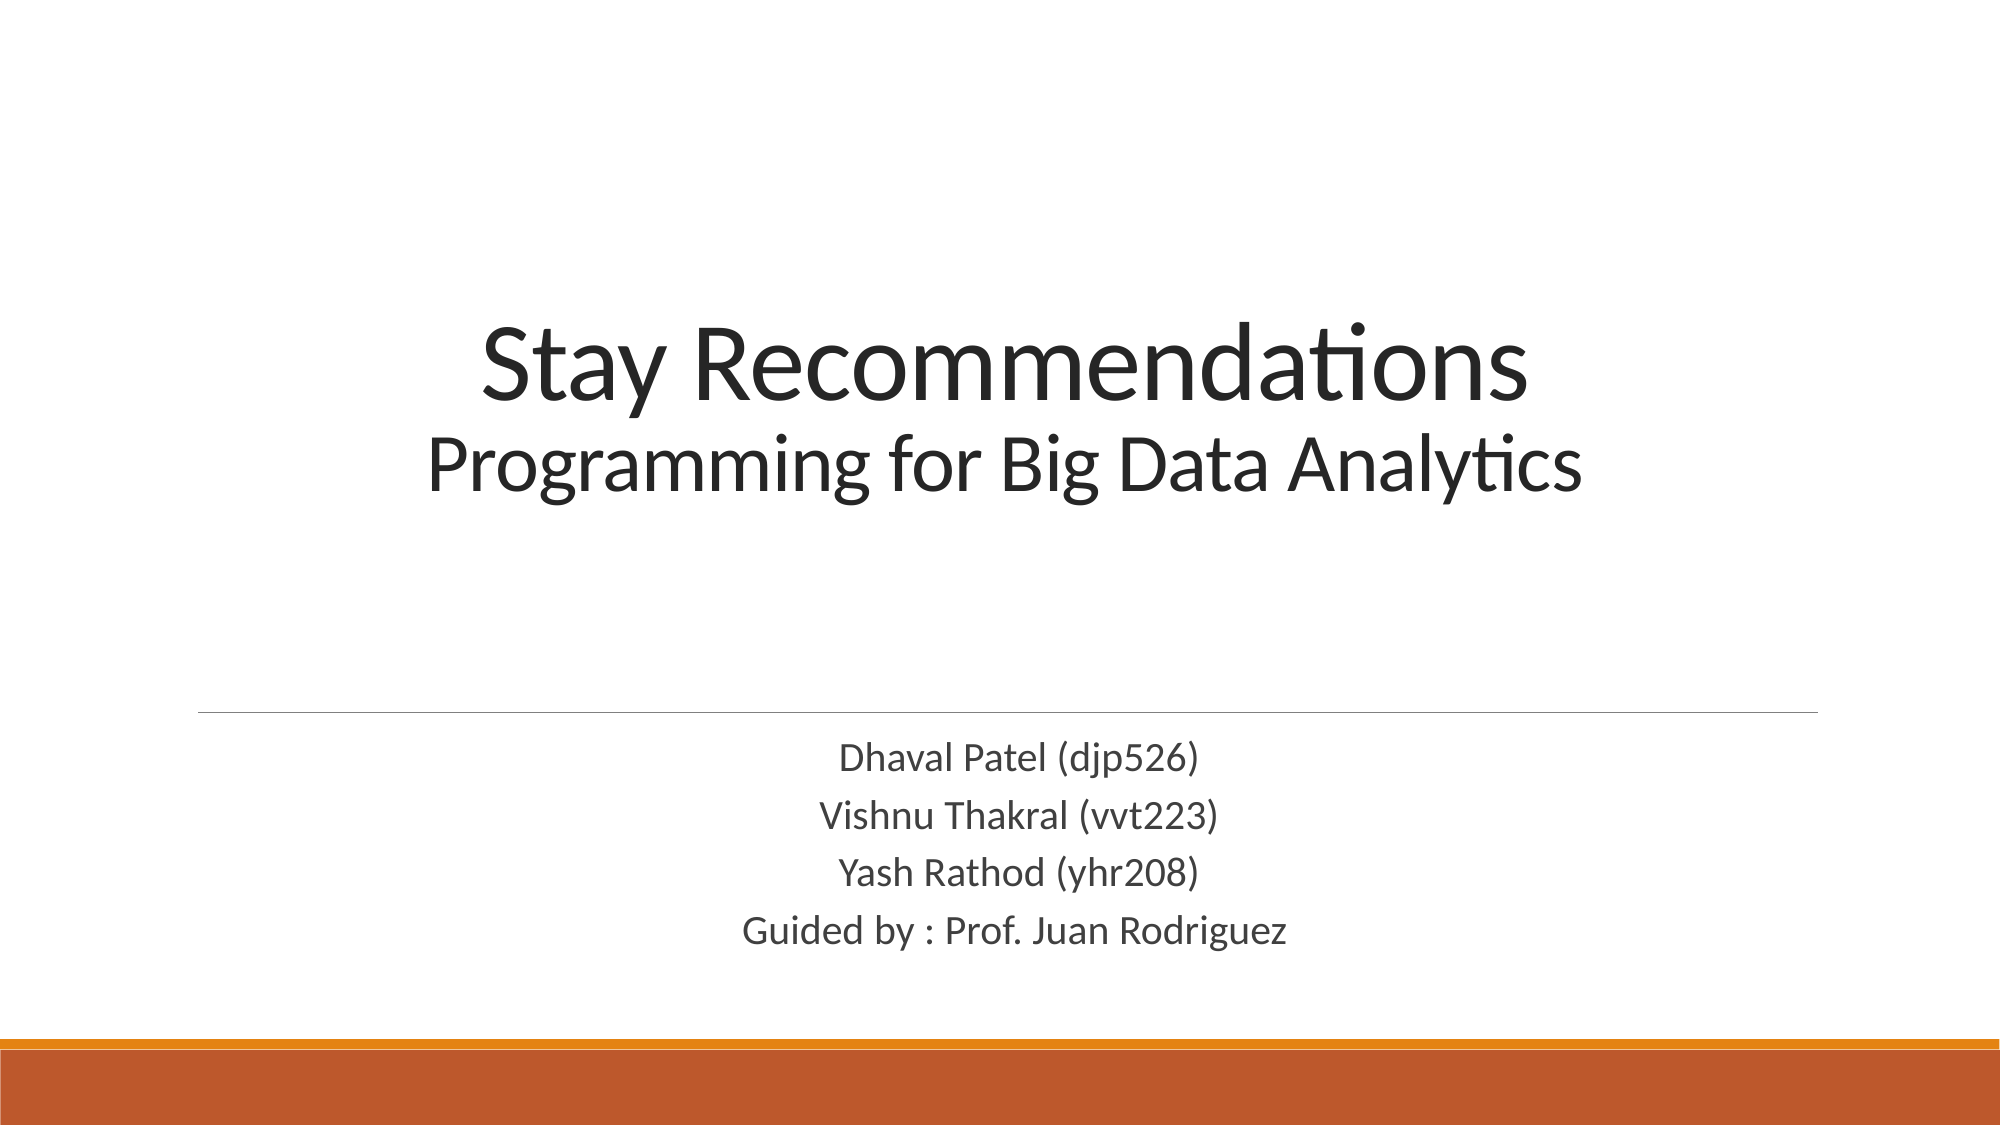

# Stay Recommendations Programming for Big Data Analytics
Dhaval Patel (djp526)
Vishnu Thakral (vvt223)
Yash Rathod (yhr208)
Guided by : Prof. Juan Rodriguez